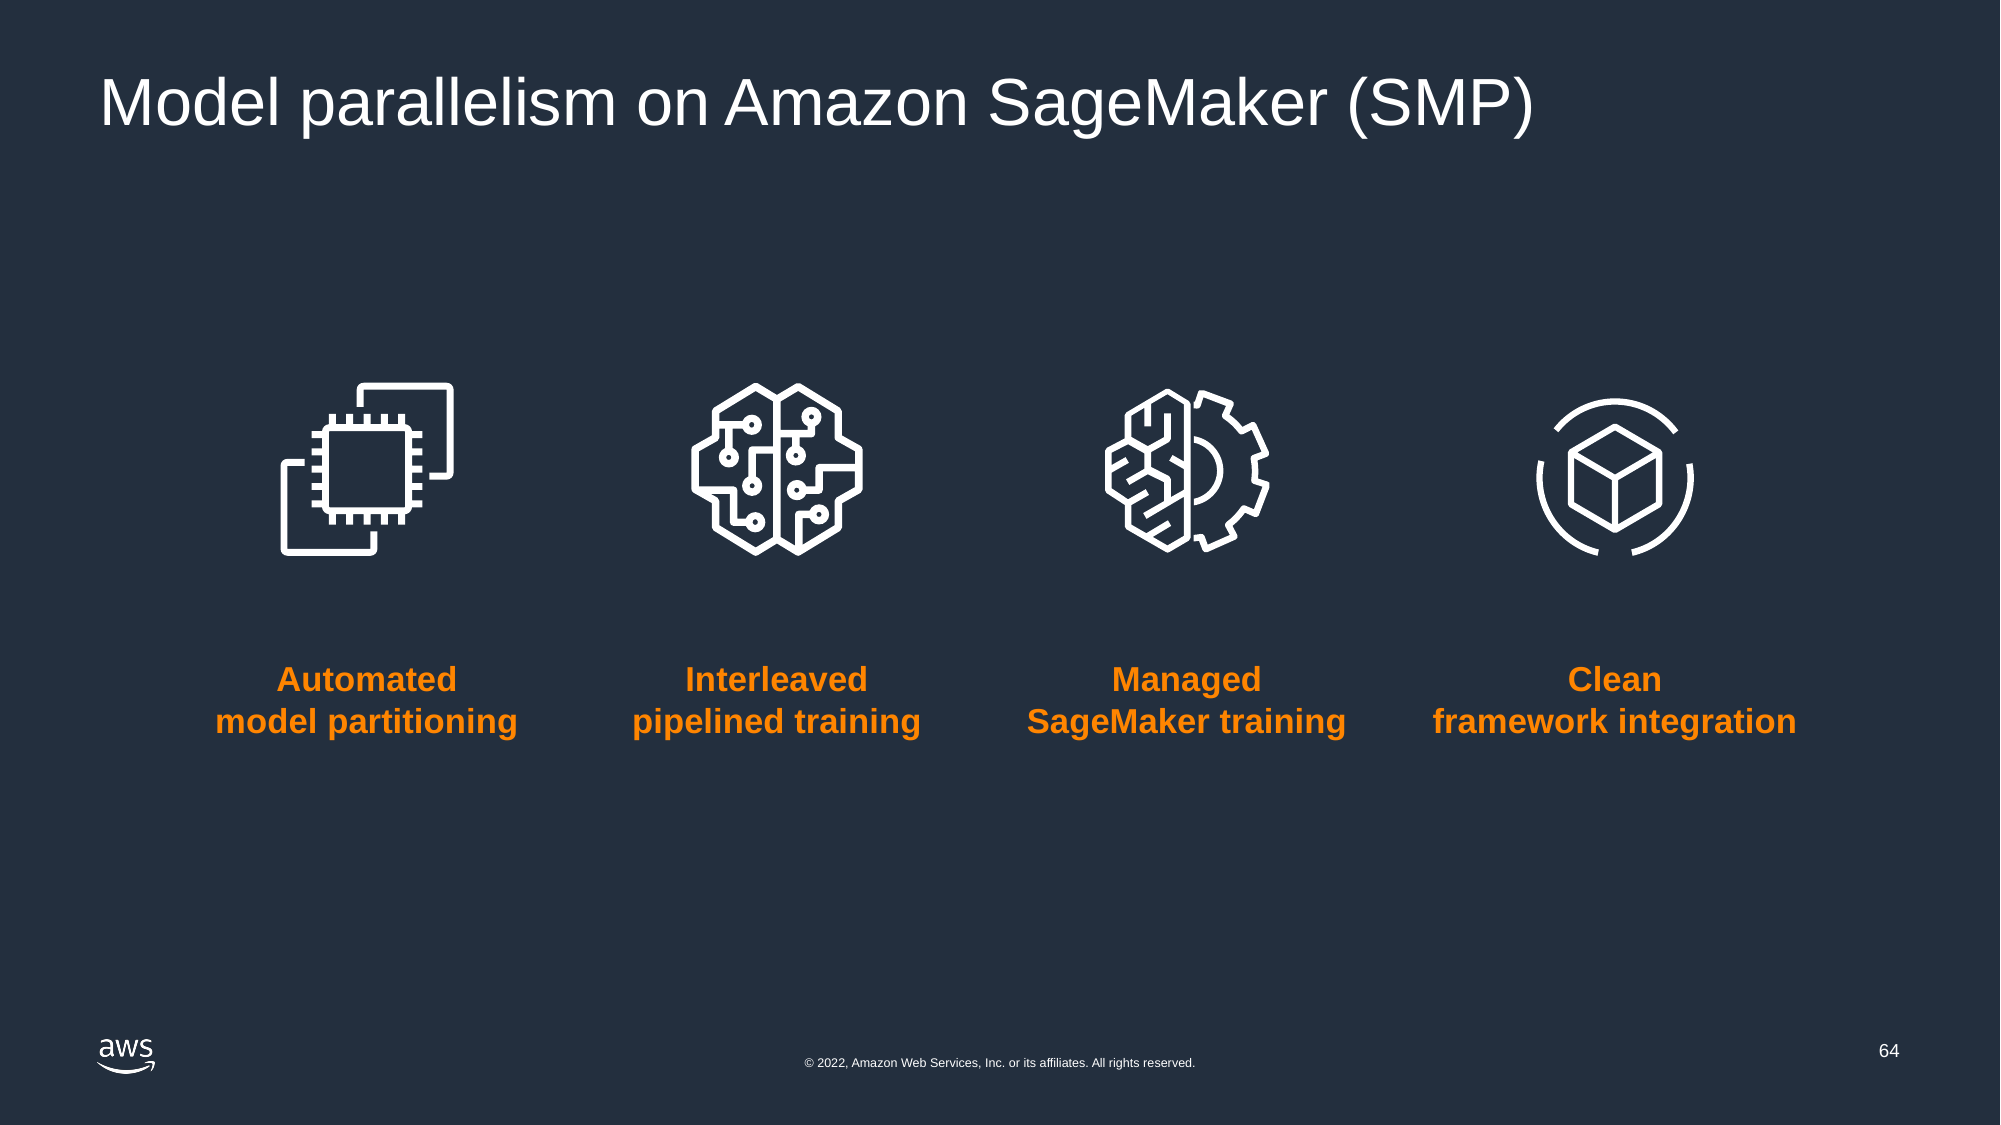

# Model parallelism on Amazon SageMaker (SMP)

Interleaved
pipelined training

Automated
model partitioning

Managed
SageMaker training

Clean
framework integration
64